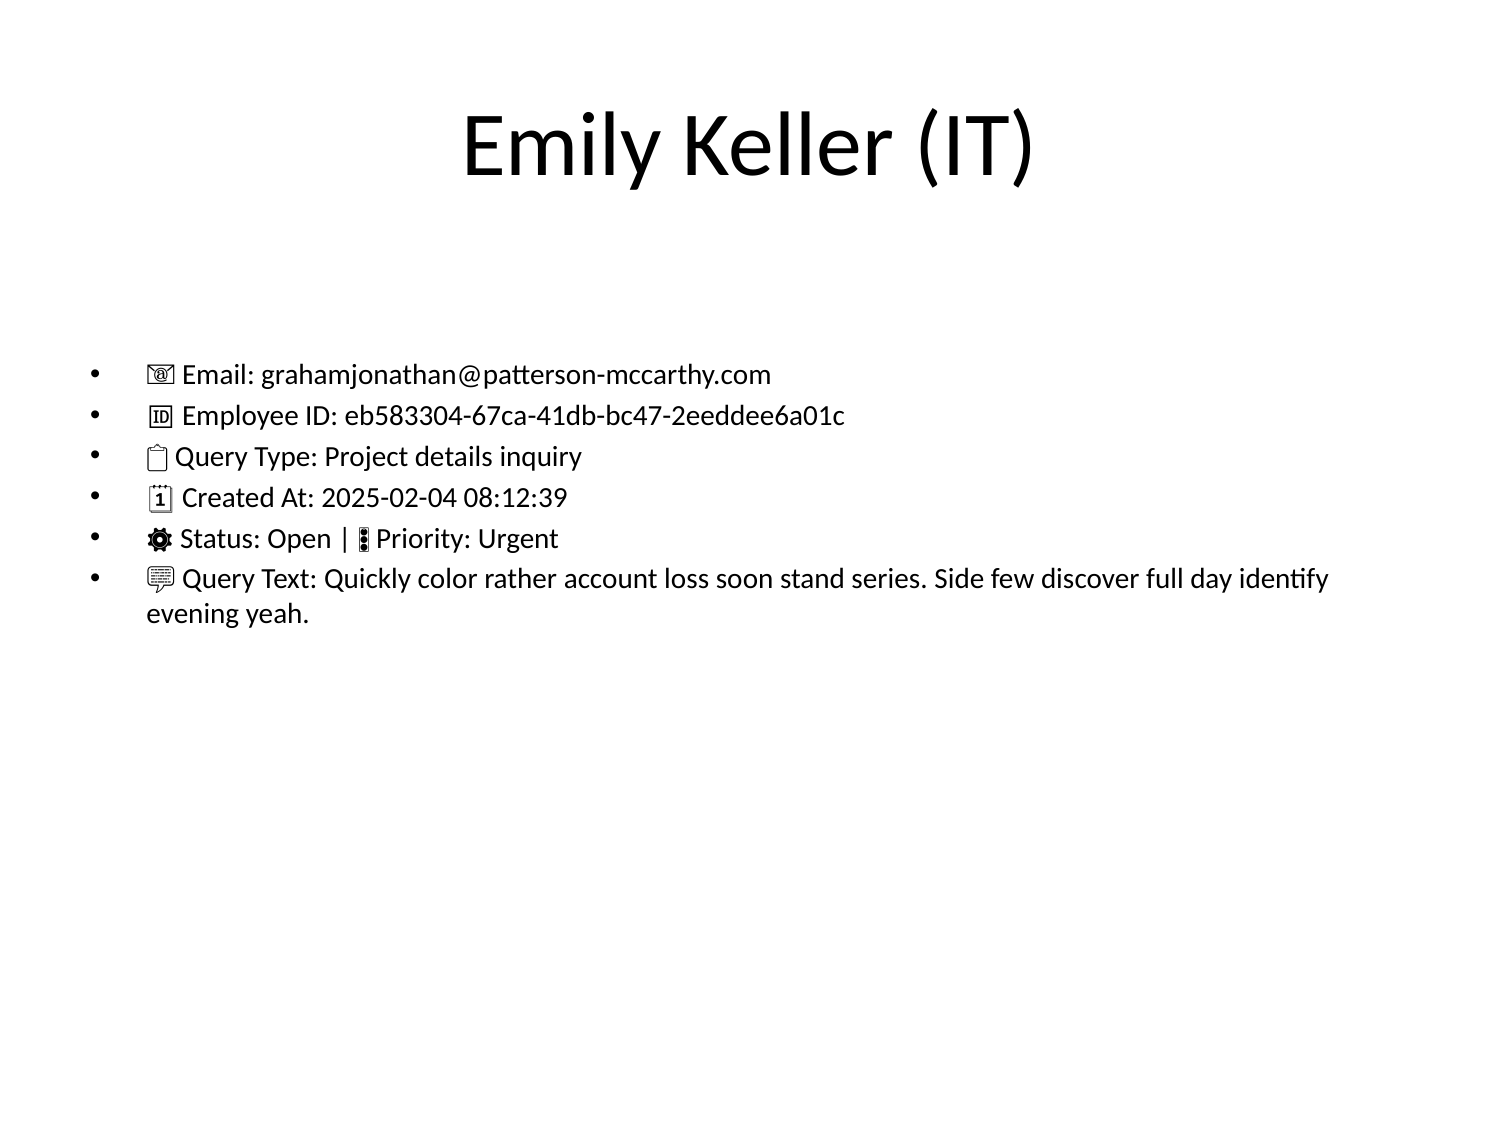

# Emily Keller (IT)

📧 Email: grahamjonathan@patterson-mccarthy.com
🆔 Employee ID: eb583304-67ca-41db-bc47-2eeddee6a01c
📋 Query Type: Project details inquiry
🗓 Created At: 2025-02-04 08:12:39
⚙ Status: Open | 🚦 Priority: Urgent
💬 Query Text: Quickly color rather account loss soon stand series. Side few discover full day identify evening yeah.